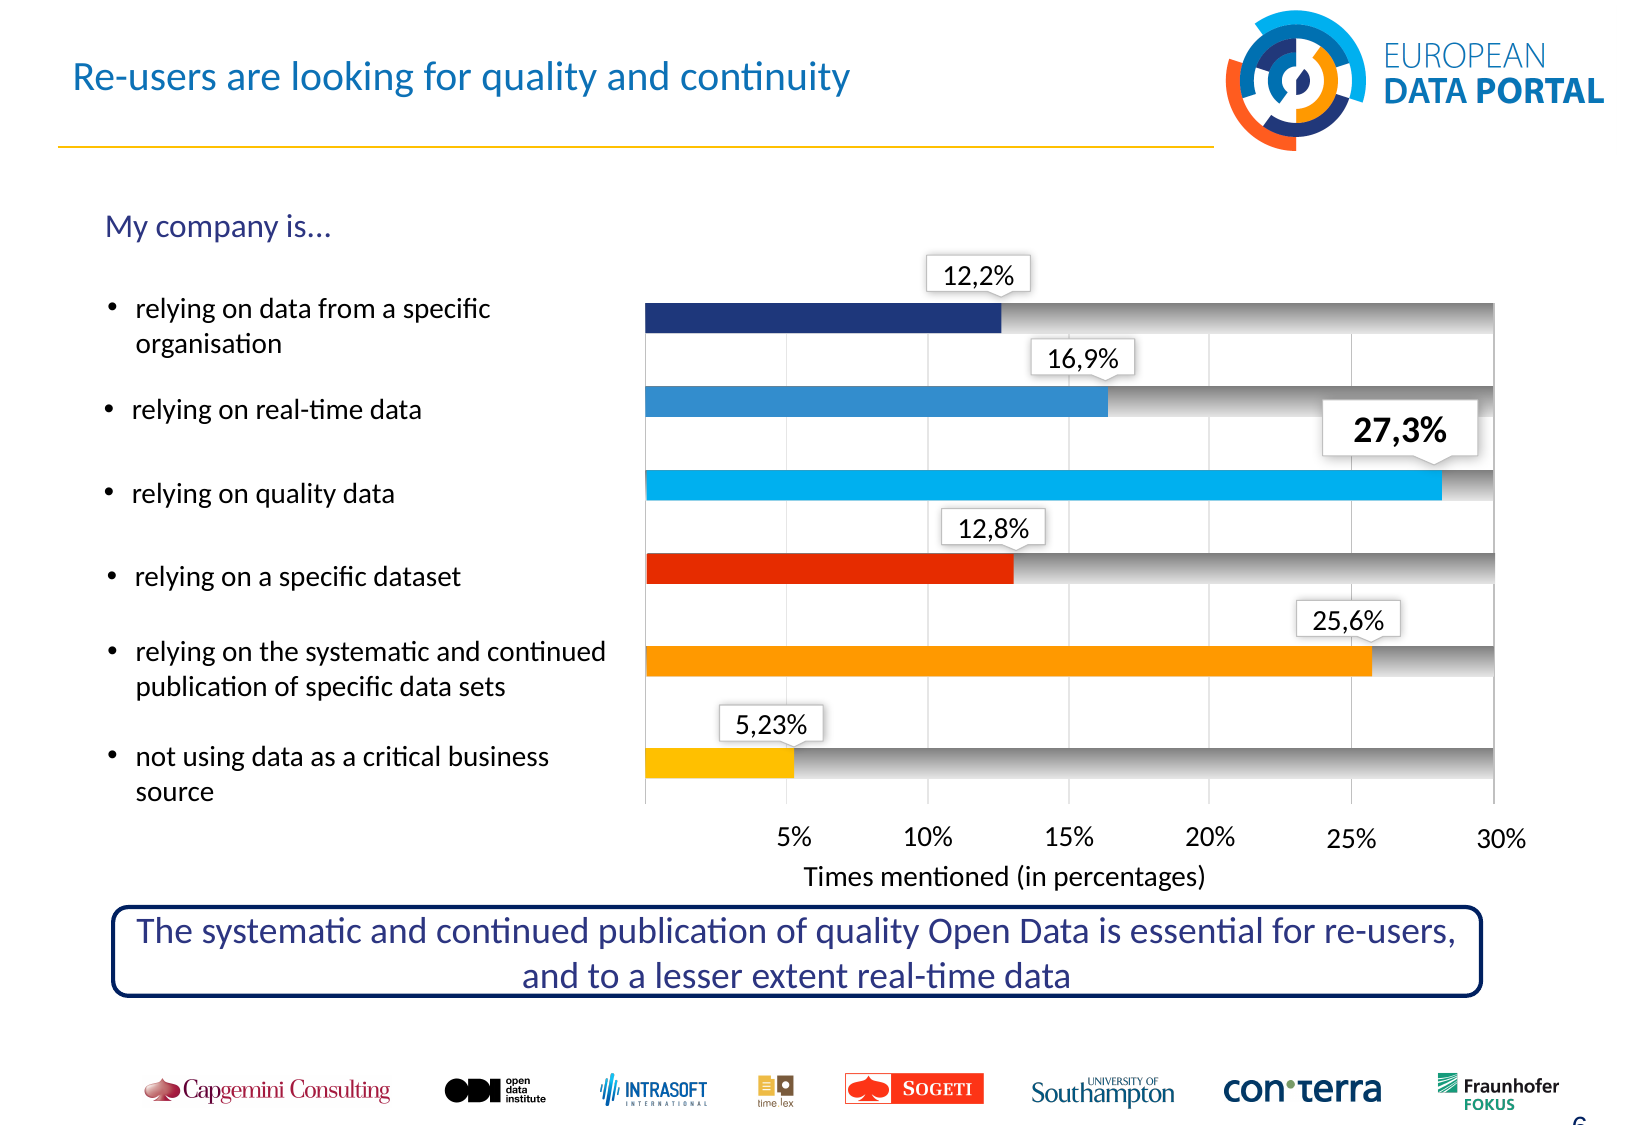

# Re-users are looking for quality and continuity
My company is...
12,2%

relying on data from a specific organisation
16,9%

relying on real-time data
27,3%

relying on quality data
12,8%
relying on a specific dataset

25,6%
relying on the systematic and continued publication of specific data sets

5,23%

not using data as a critical business source
5%
10%
15%
20%
25%
30%
Times mentioned (in percentages)
The systematic and continued publication of quality Open Data is essential for re-users, and to a lesser extent real-time data
6